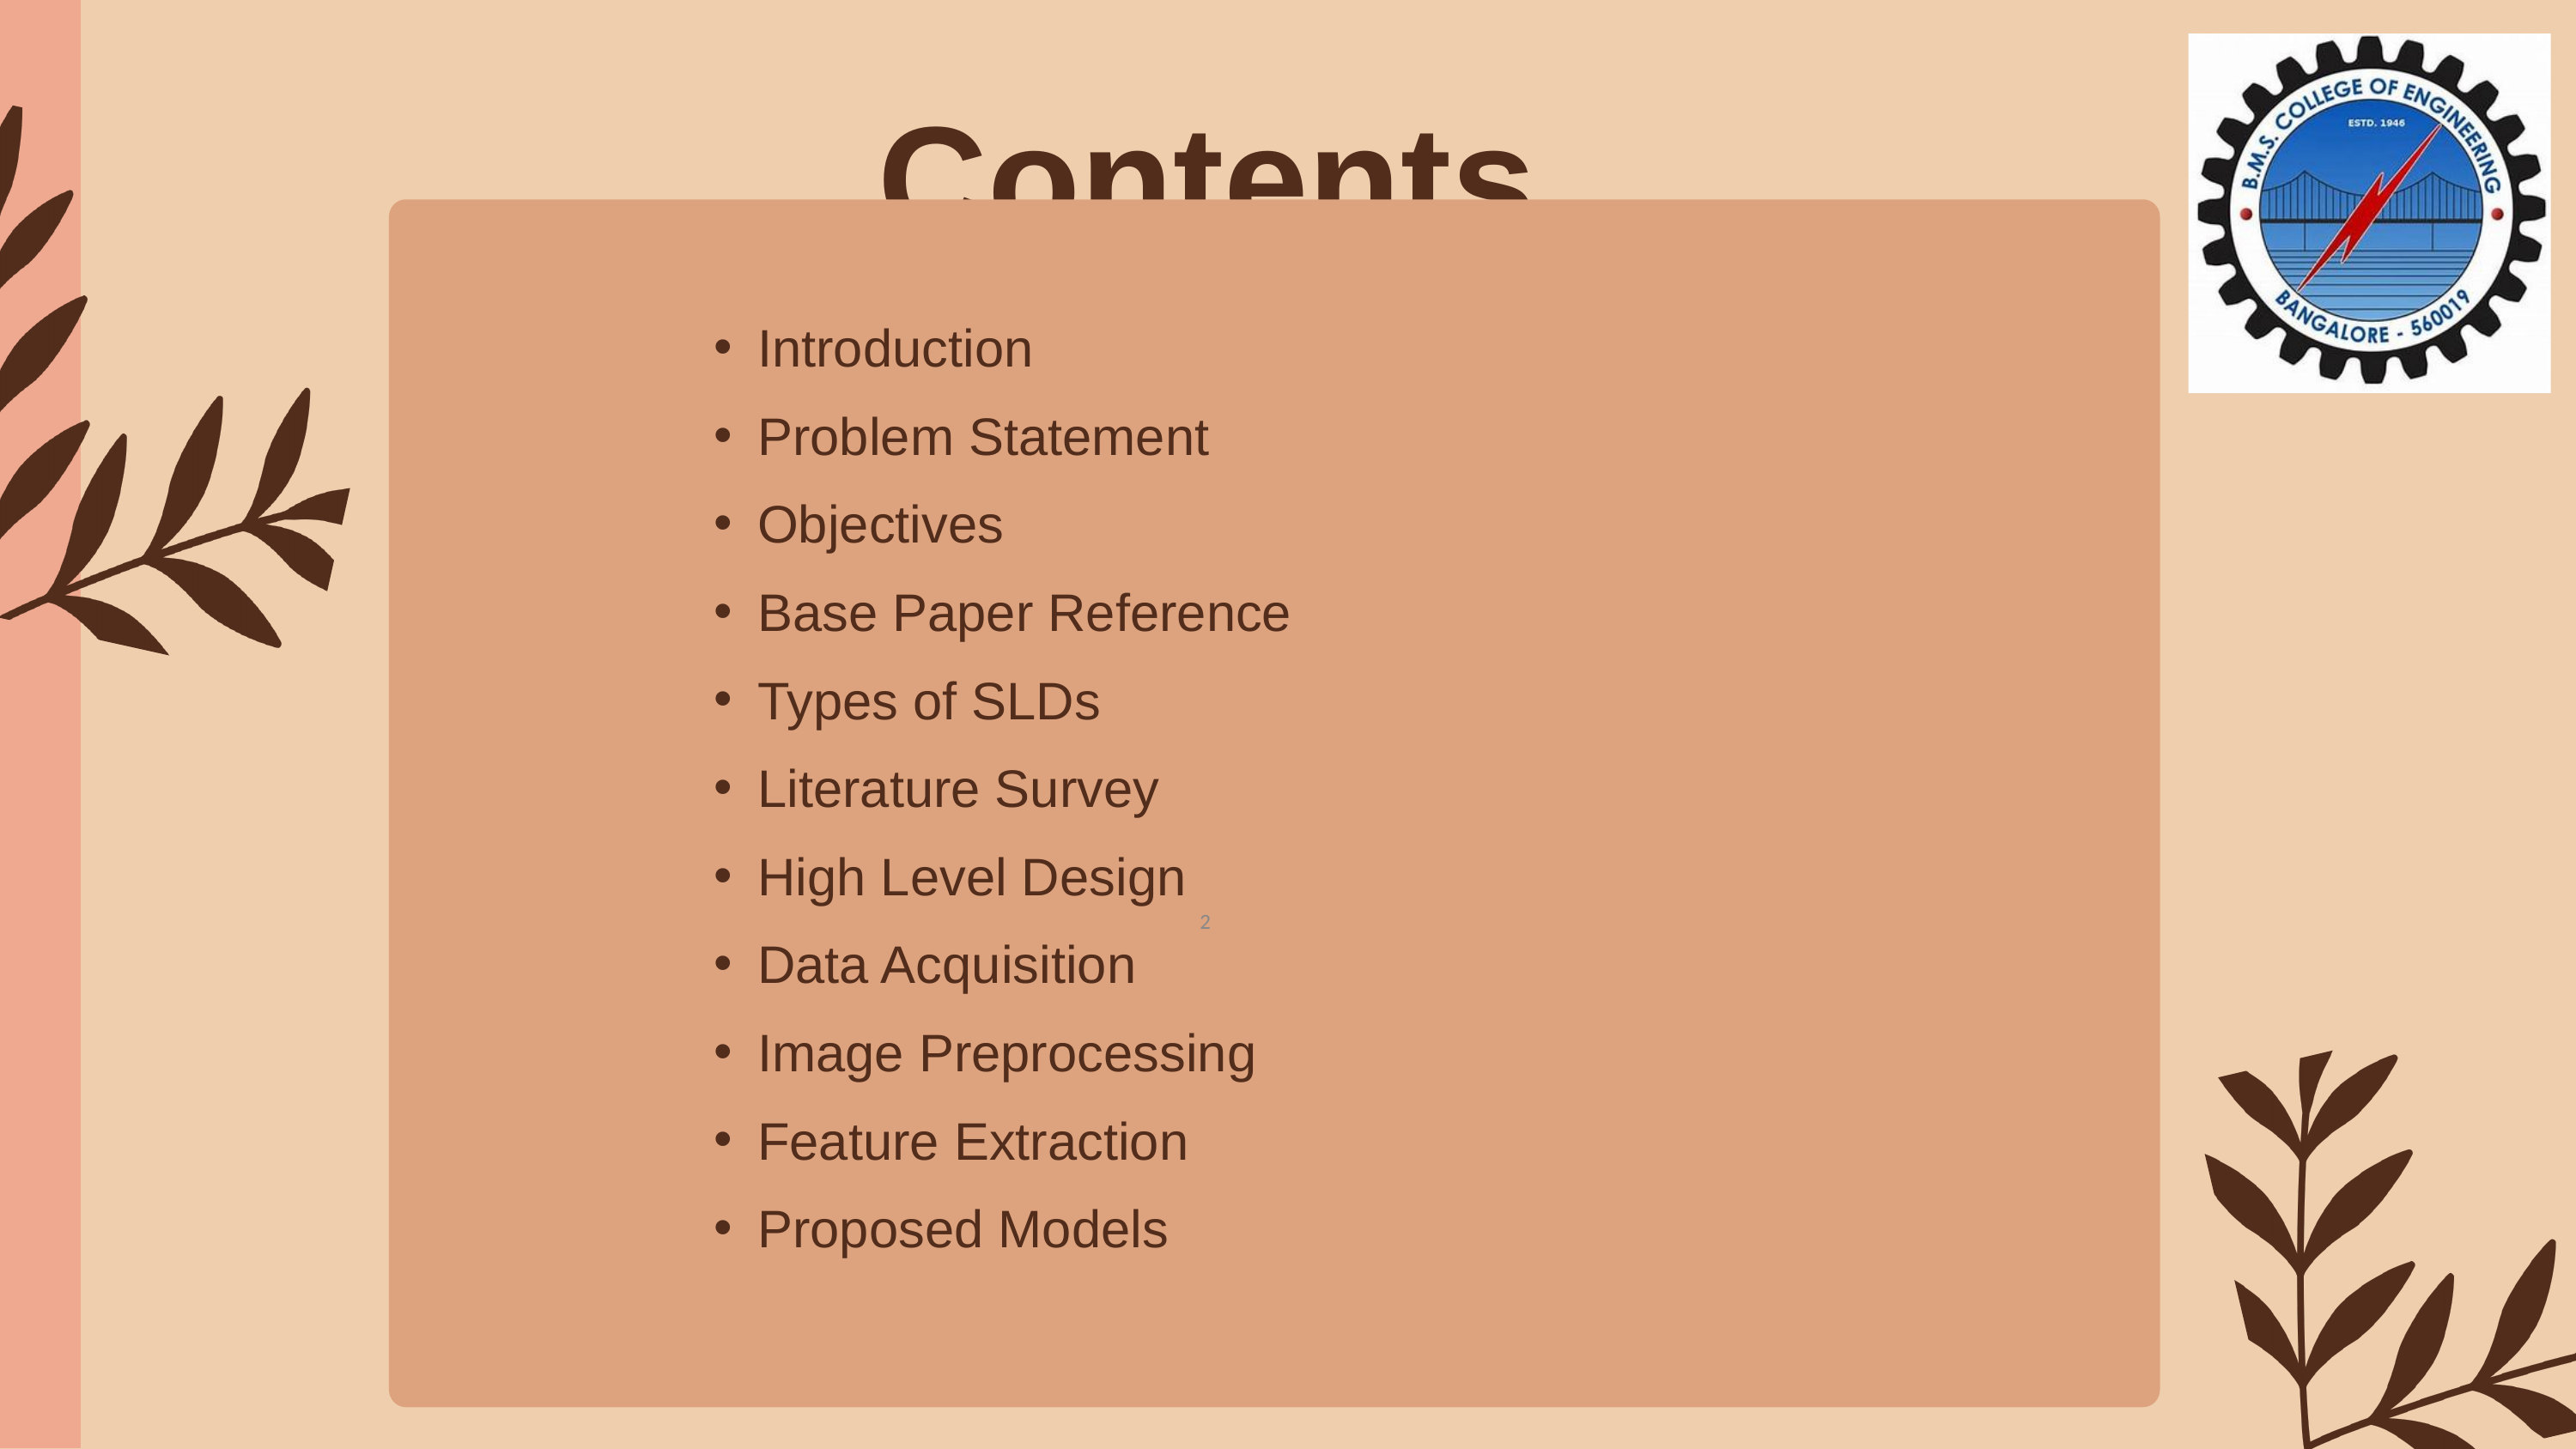

Contents

Introduction
Problem Statement
Objectives
Base Paper Reference
Types of SLDs
Literature Survey
High Level Design
Data Acquisition
Image Preprocessing
Feature Extraction
Proposed Models
2